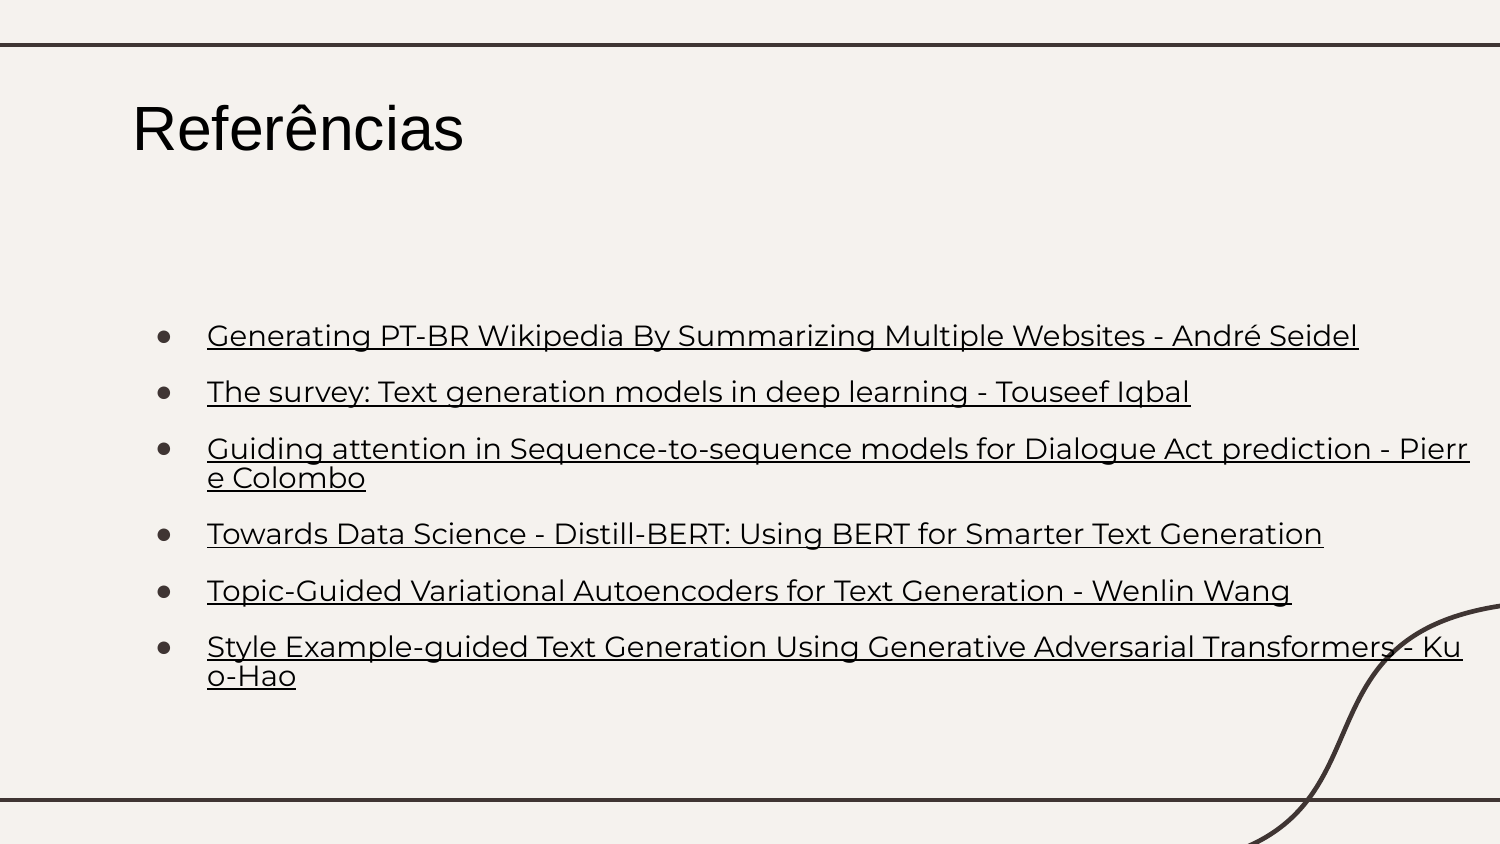

# Referências
Generating PT-BR Wikipedia By Summarizing Multiple Websites - André Seidel
The survey: Text generation models in deep learning - Touseef Iqbal
Guiding attention in Sequence-to-sequence models for Dialogue Act prediction - Pierre Colombo
Towards Data Science - Distill-BERT: Using BERT for Smarter Text Generation
Topic-Guided Variational Autoencoders for Text Generation - Wenlin Wang
Style Example-guided Text Generation Using Generative Adversarial Transformers - Kuo-Hao